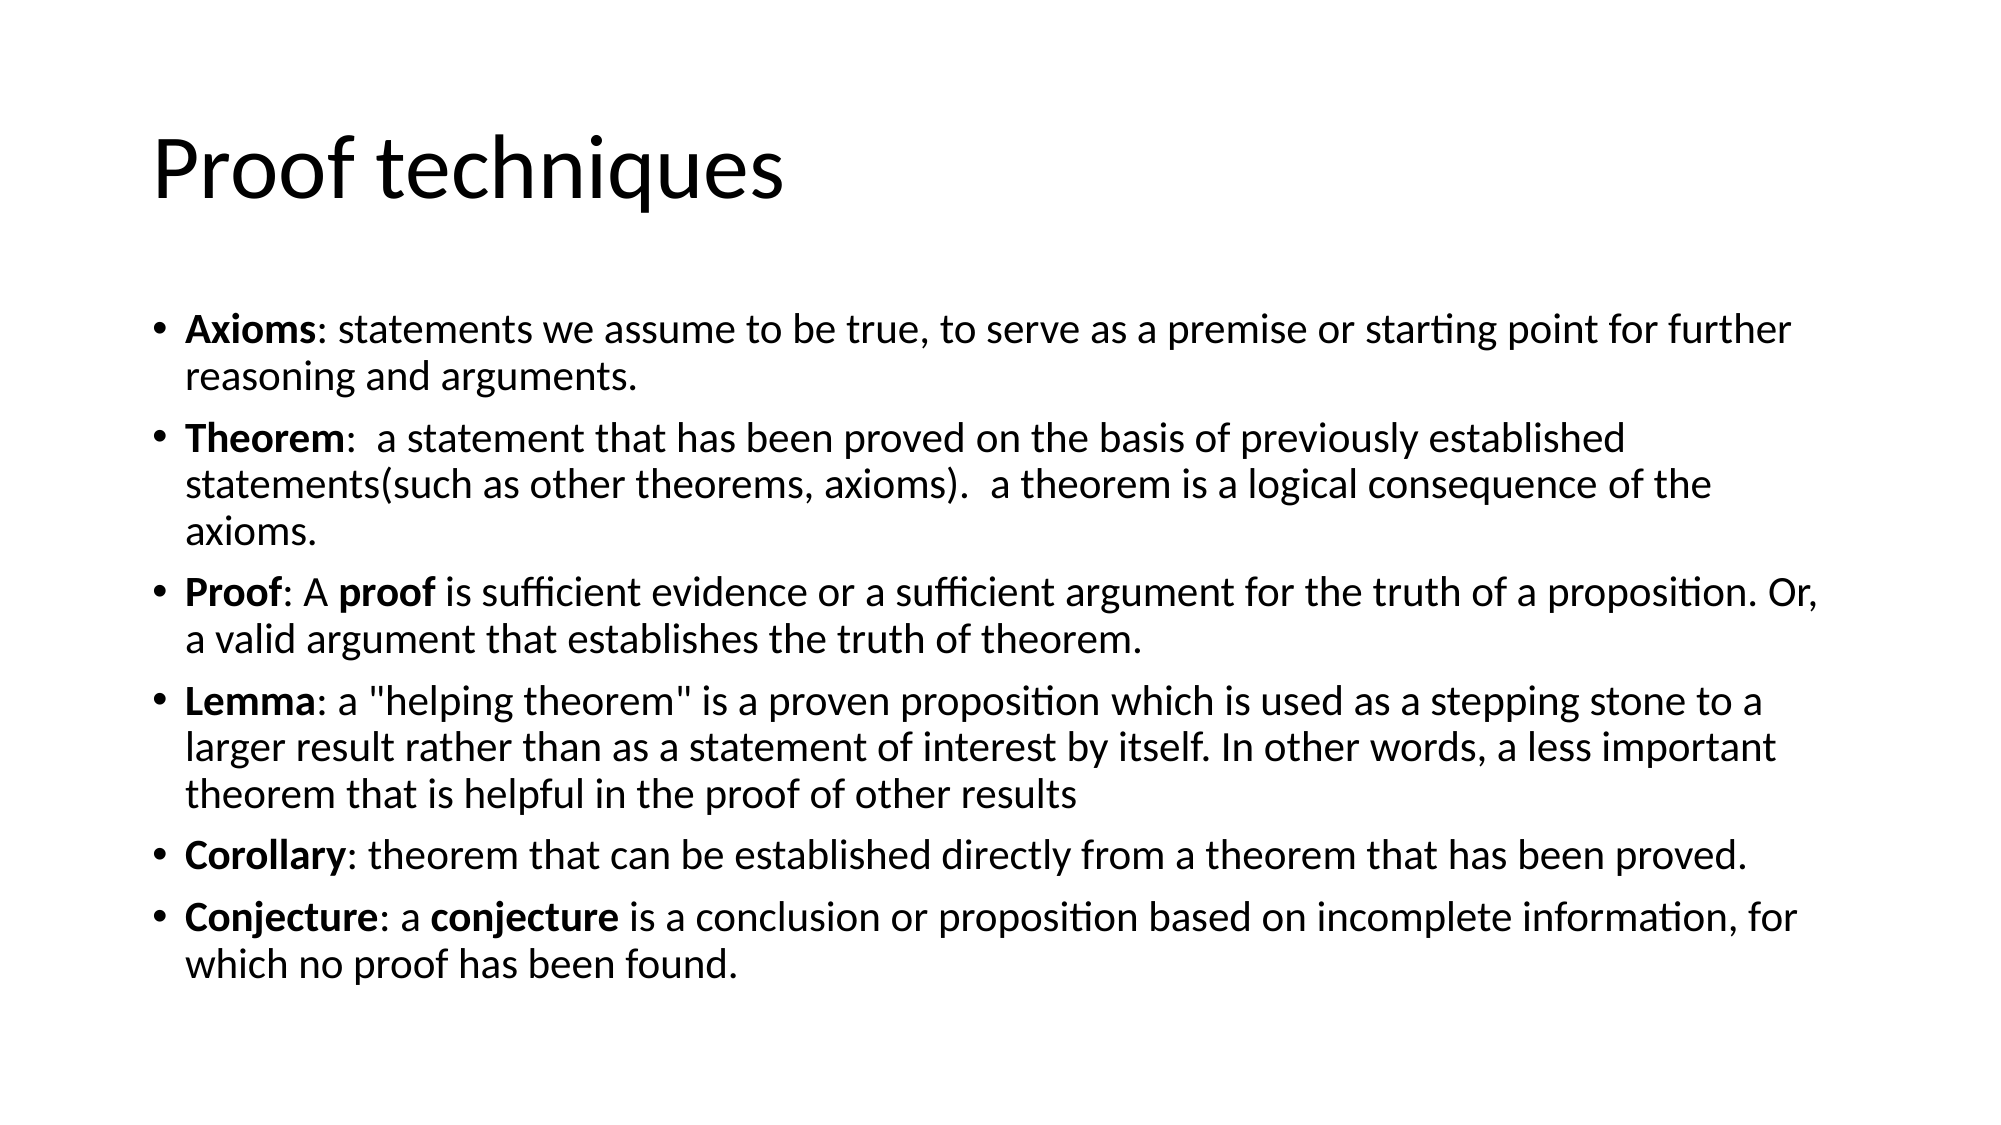

# Proof techniques
Axioms: statements we assume to be true, to serve as a premise or starting point for further reasoning and arguments.
Theorem:  a statement that has been proved on the basis of previously established statements(such as other theorems, axioms).  a theorem is a logical consequence of the axioms.
Proof: A proof is sufficient evidence or a sufficient argument for the truth of a proposition. Or, a valid argument that establishes the truth of theorem.
Lemma: a "helping theorem" is a proven proposition which is used as a stepping stone to a larger result rather than as a statement of interest by itself. In other words, a less important theorem that is helpful in the proof of other results
Corollary: theorem that can be established directly from a theorem that has been proved.
Conjecture: a conjecture is a conclusion or proposition based on incomplete information, for which no proof has been found.